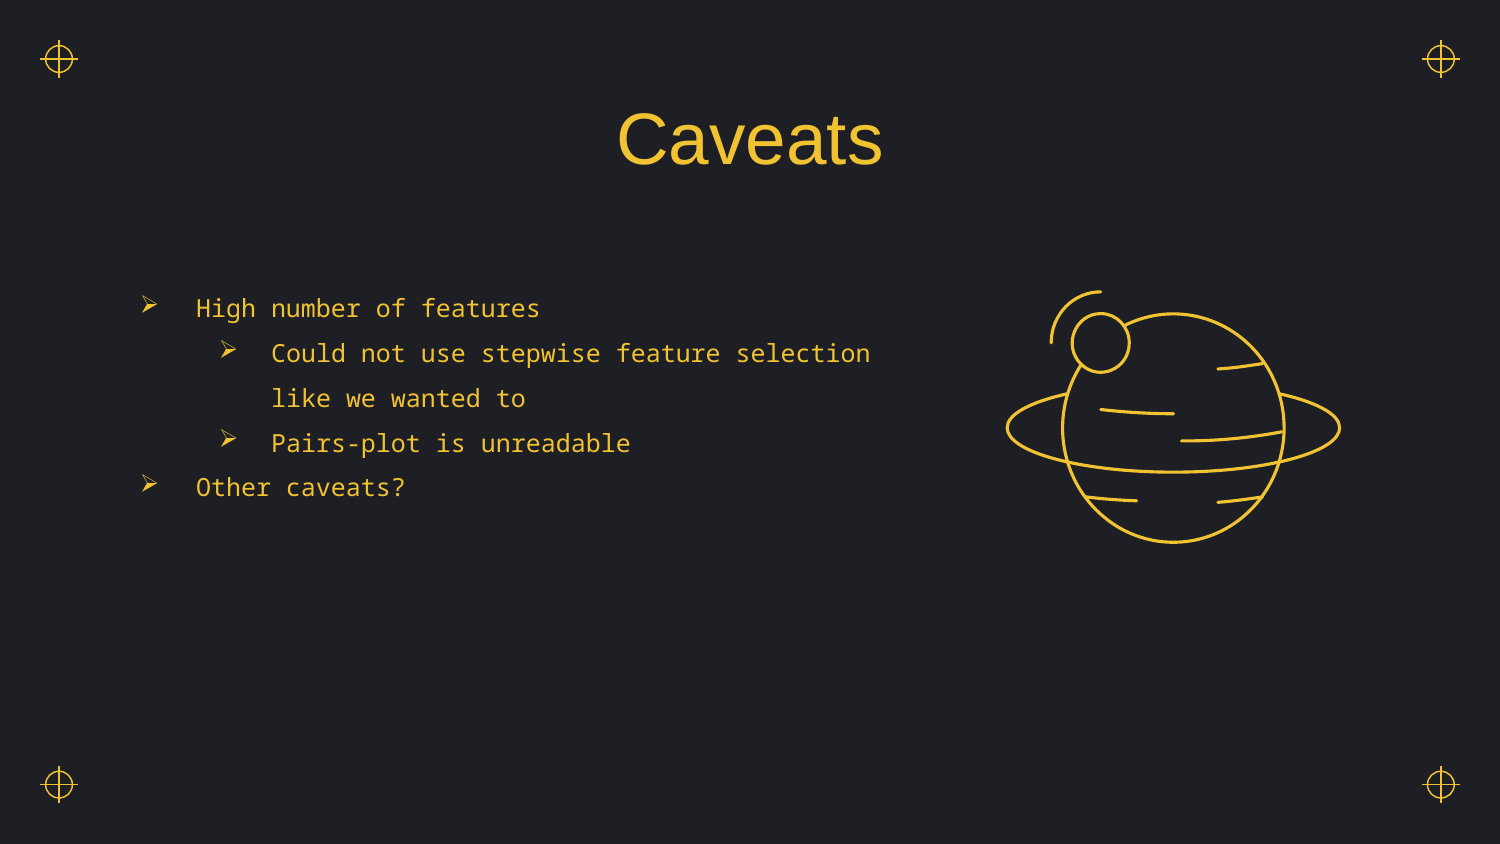

# Caveats
High number of features
Could not use stepwise feature selection like we wanted to
Pairs-plot is unreadable
Other caveats?